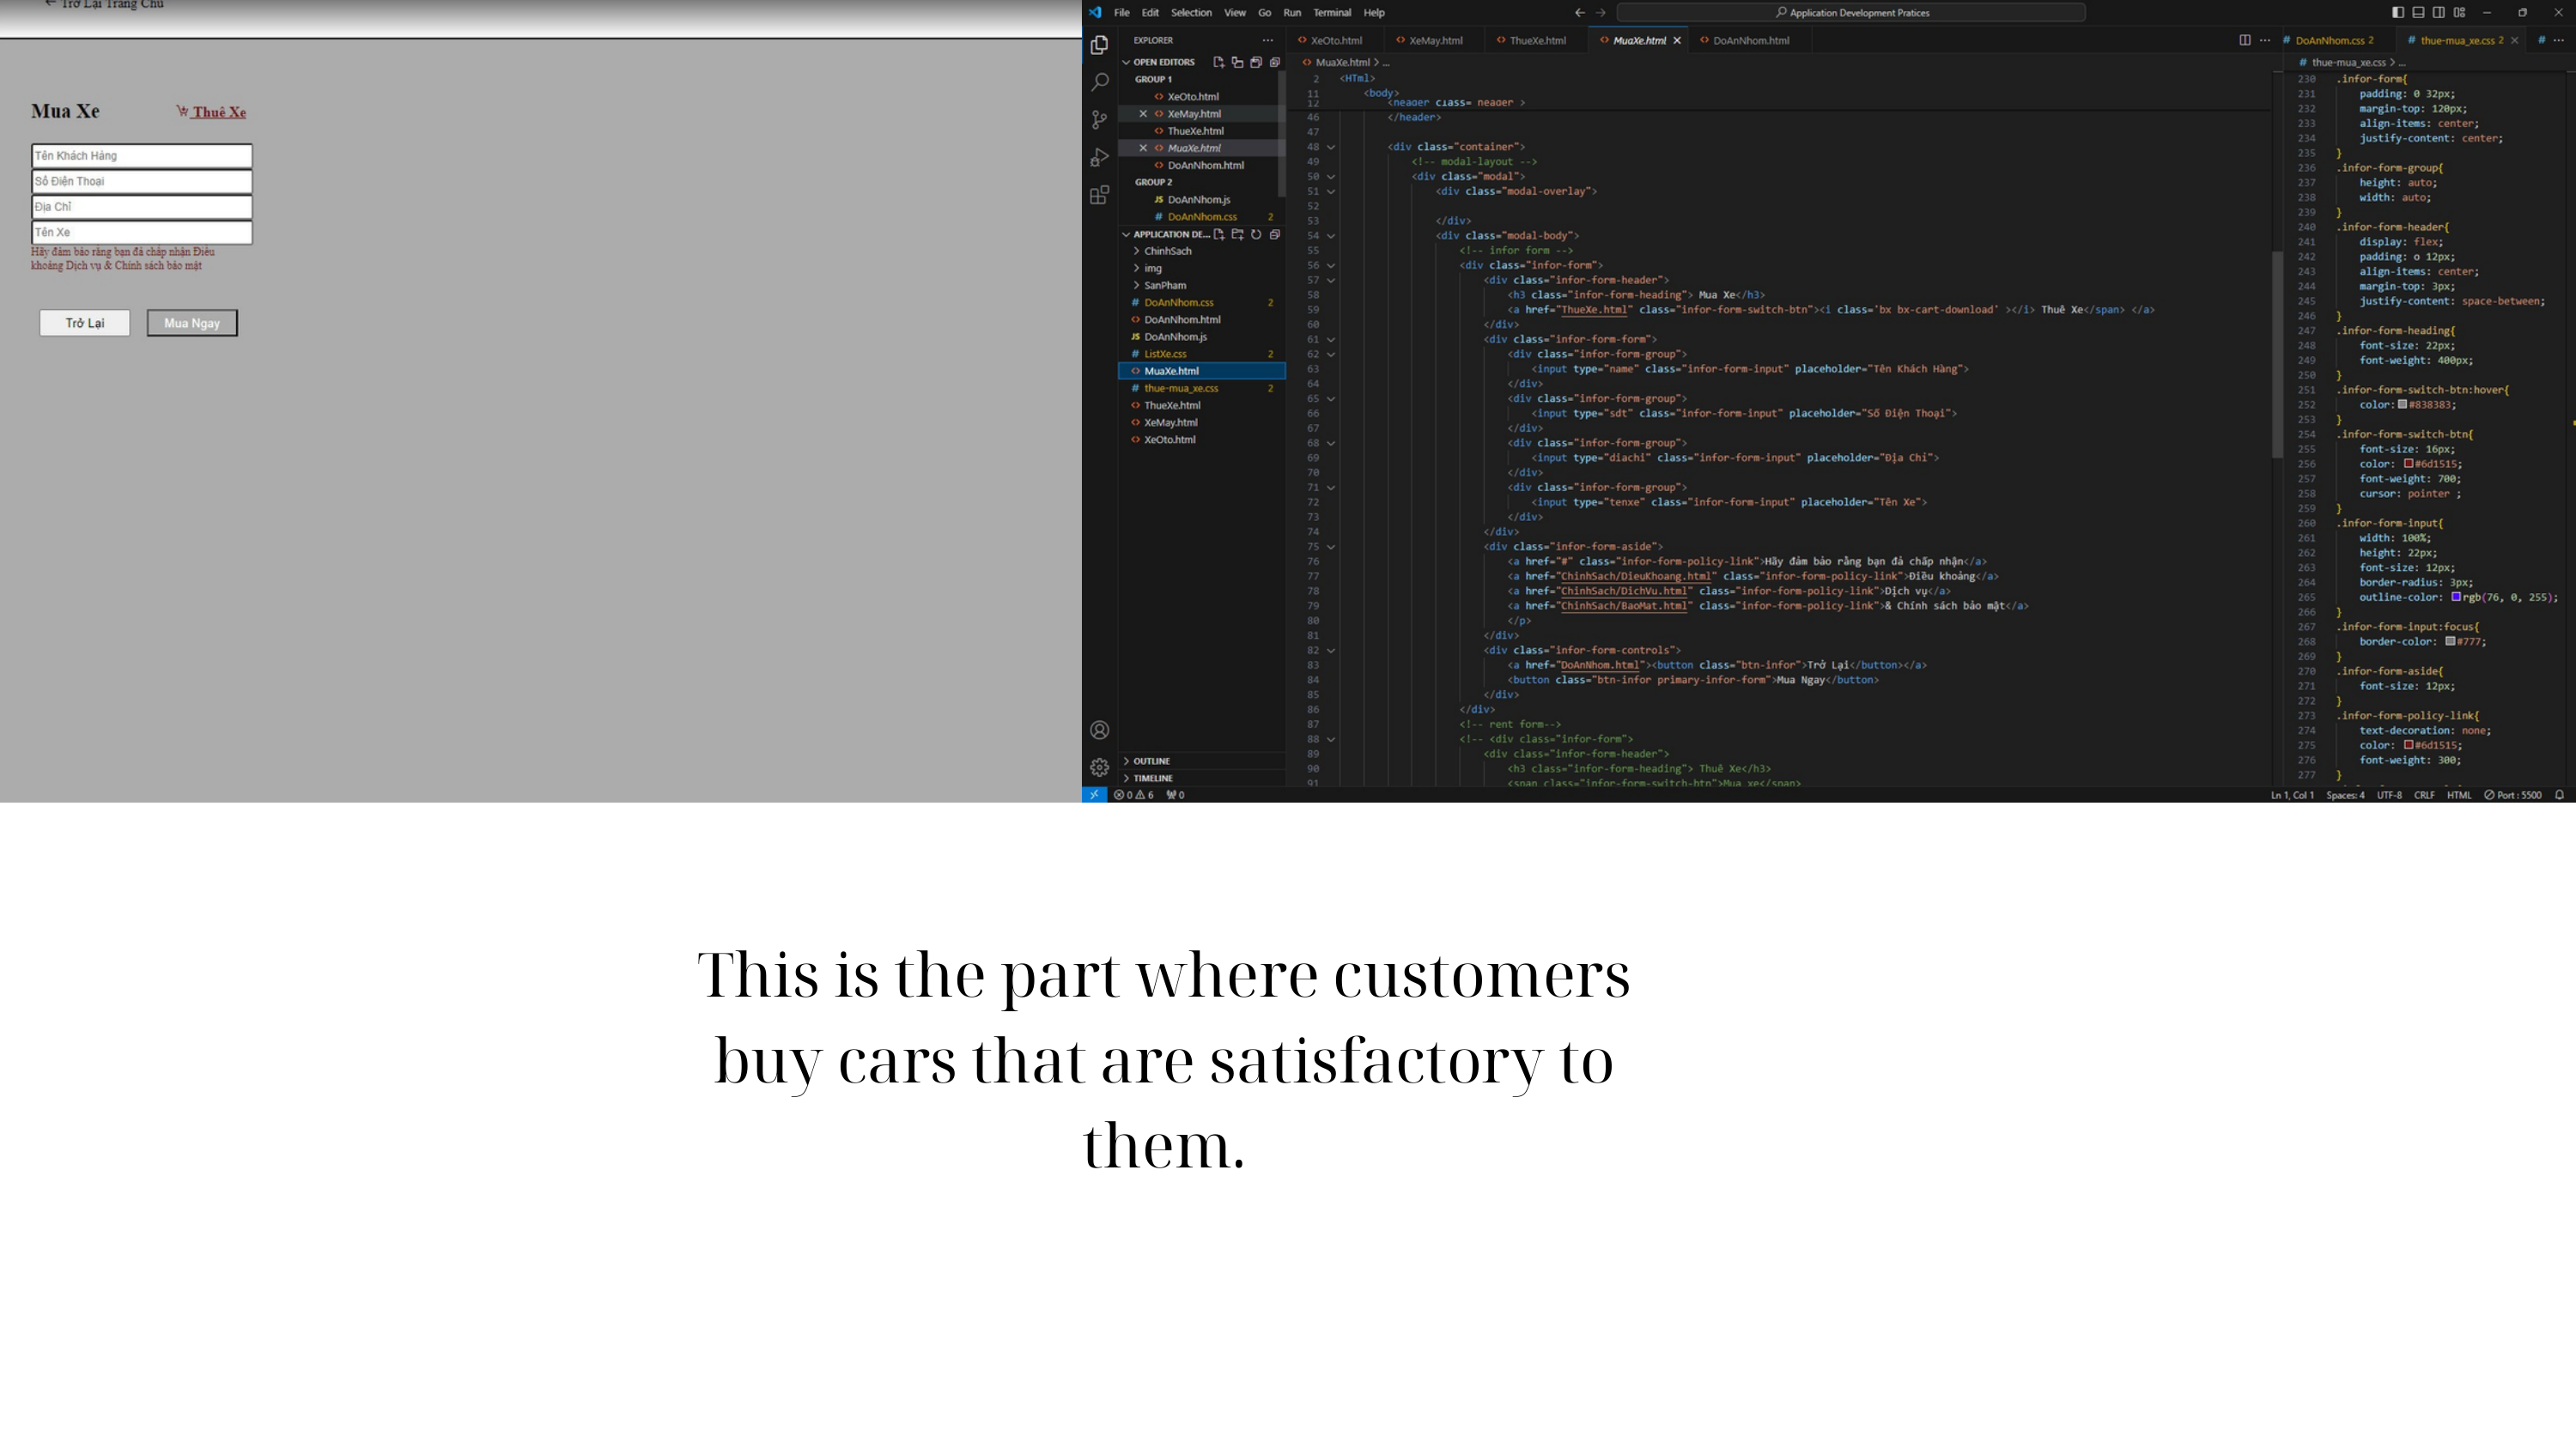

This is the part where customers buy cars that are satisfactory to them.